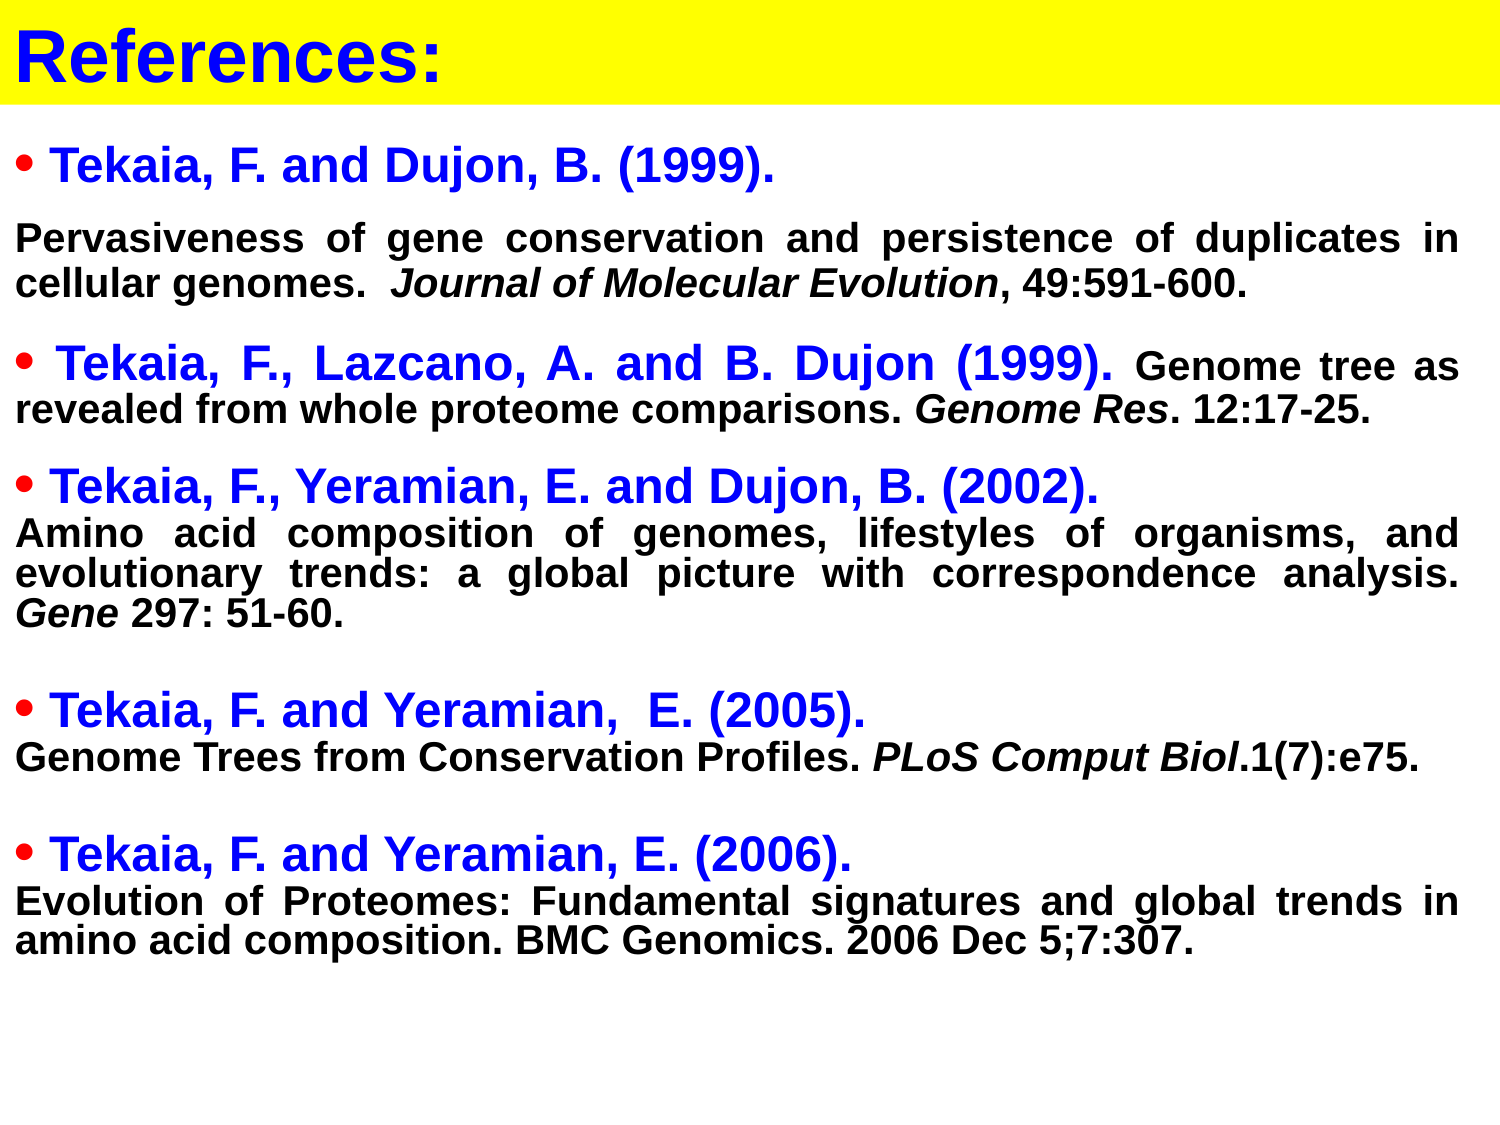

References:
• Tekaia, F. and Dujon, B. (1999).
Pervasiveness of gene conservation and persistence of duplicates in cellular genomes.  Journal of Molecular Evolution, 49:591-600.
• Tekaia, F., Lazcano, A. and B. Dujon (1999). Genome tree as revealed from whole proteome comparisons. Genome Res. 12:17-25.

• Tekaia, F., Yeramian, E. and Dujon, B. (2002).
Amino acid composition of genomes, lifestyles of organisms, and evolutionary trends: a global picture with correspondence analysis. Gene 297: 51-60.

• Tekaia, F. and Yeramian,  E. (2005).
Genome Trees from Conservation Profiles. PLoS Comput Biol.1(7):e75.

• Tekaia, F. and Yeramian, E. (2006).
Evolution of Proteomes: Fundamental signatures and global trends in amino acid composition. BMC Genomics. 2006 Dec 5;7:307.